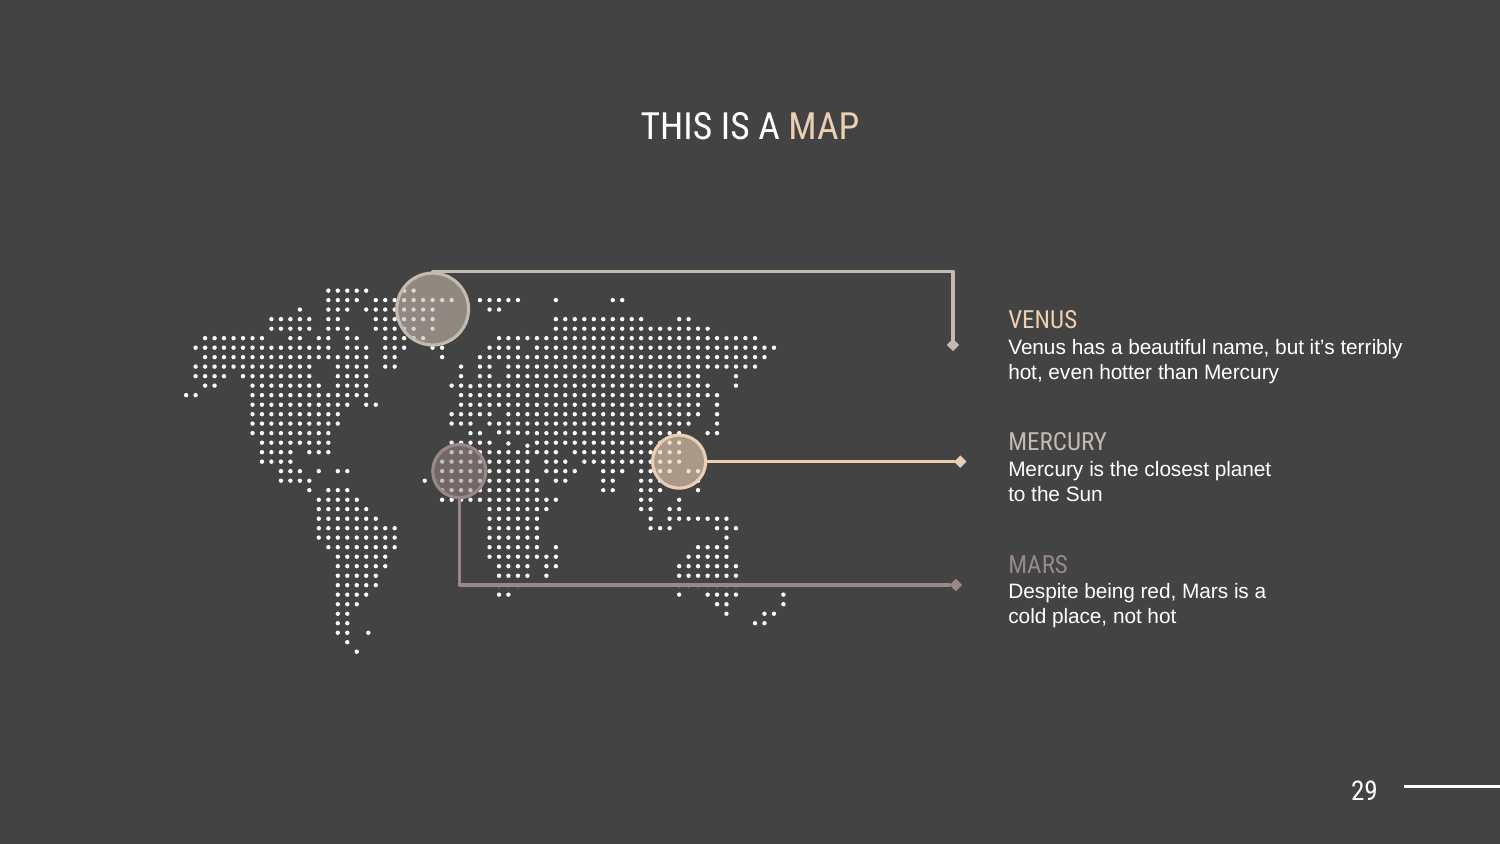

# THIS IS A MAP

VENUS
Venus has a beautiful name, but it’s terribly hot, even hotter than Mercury

MERCURY
Mercury is the closest planet to the Sun

MARS
Despite being red, Mars is a cold place, not hot
29